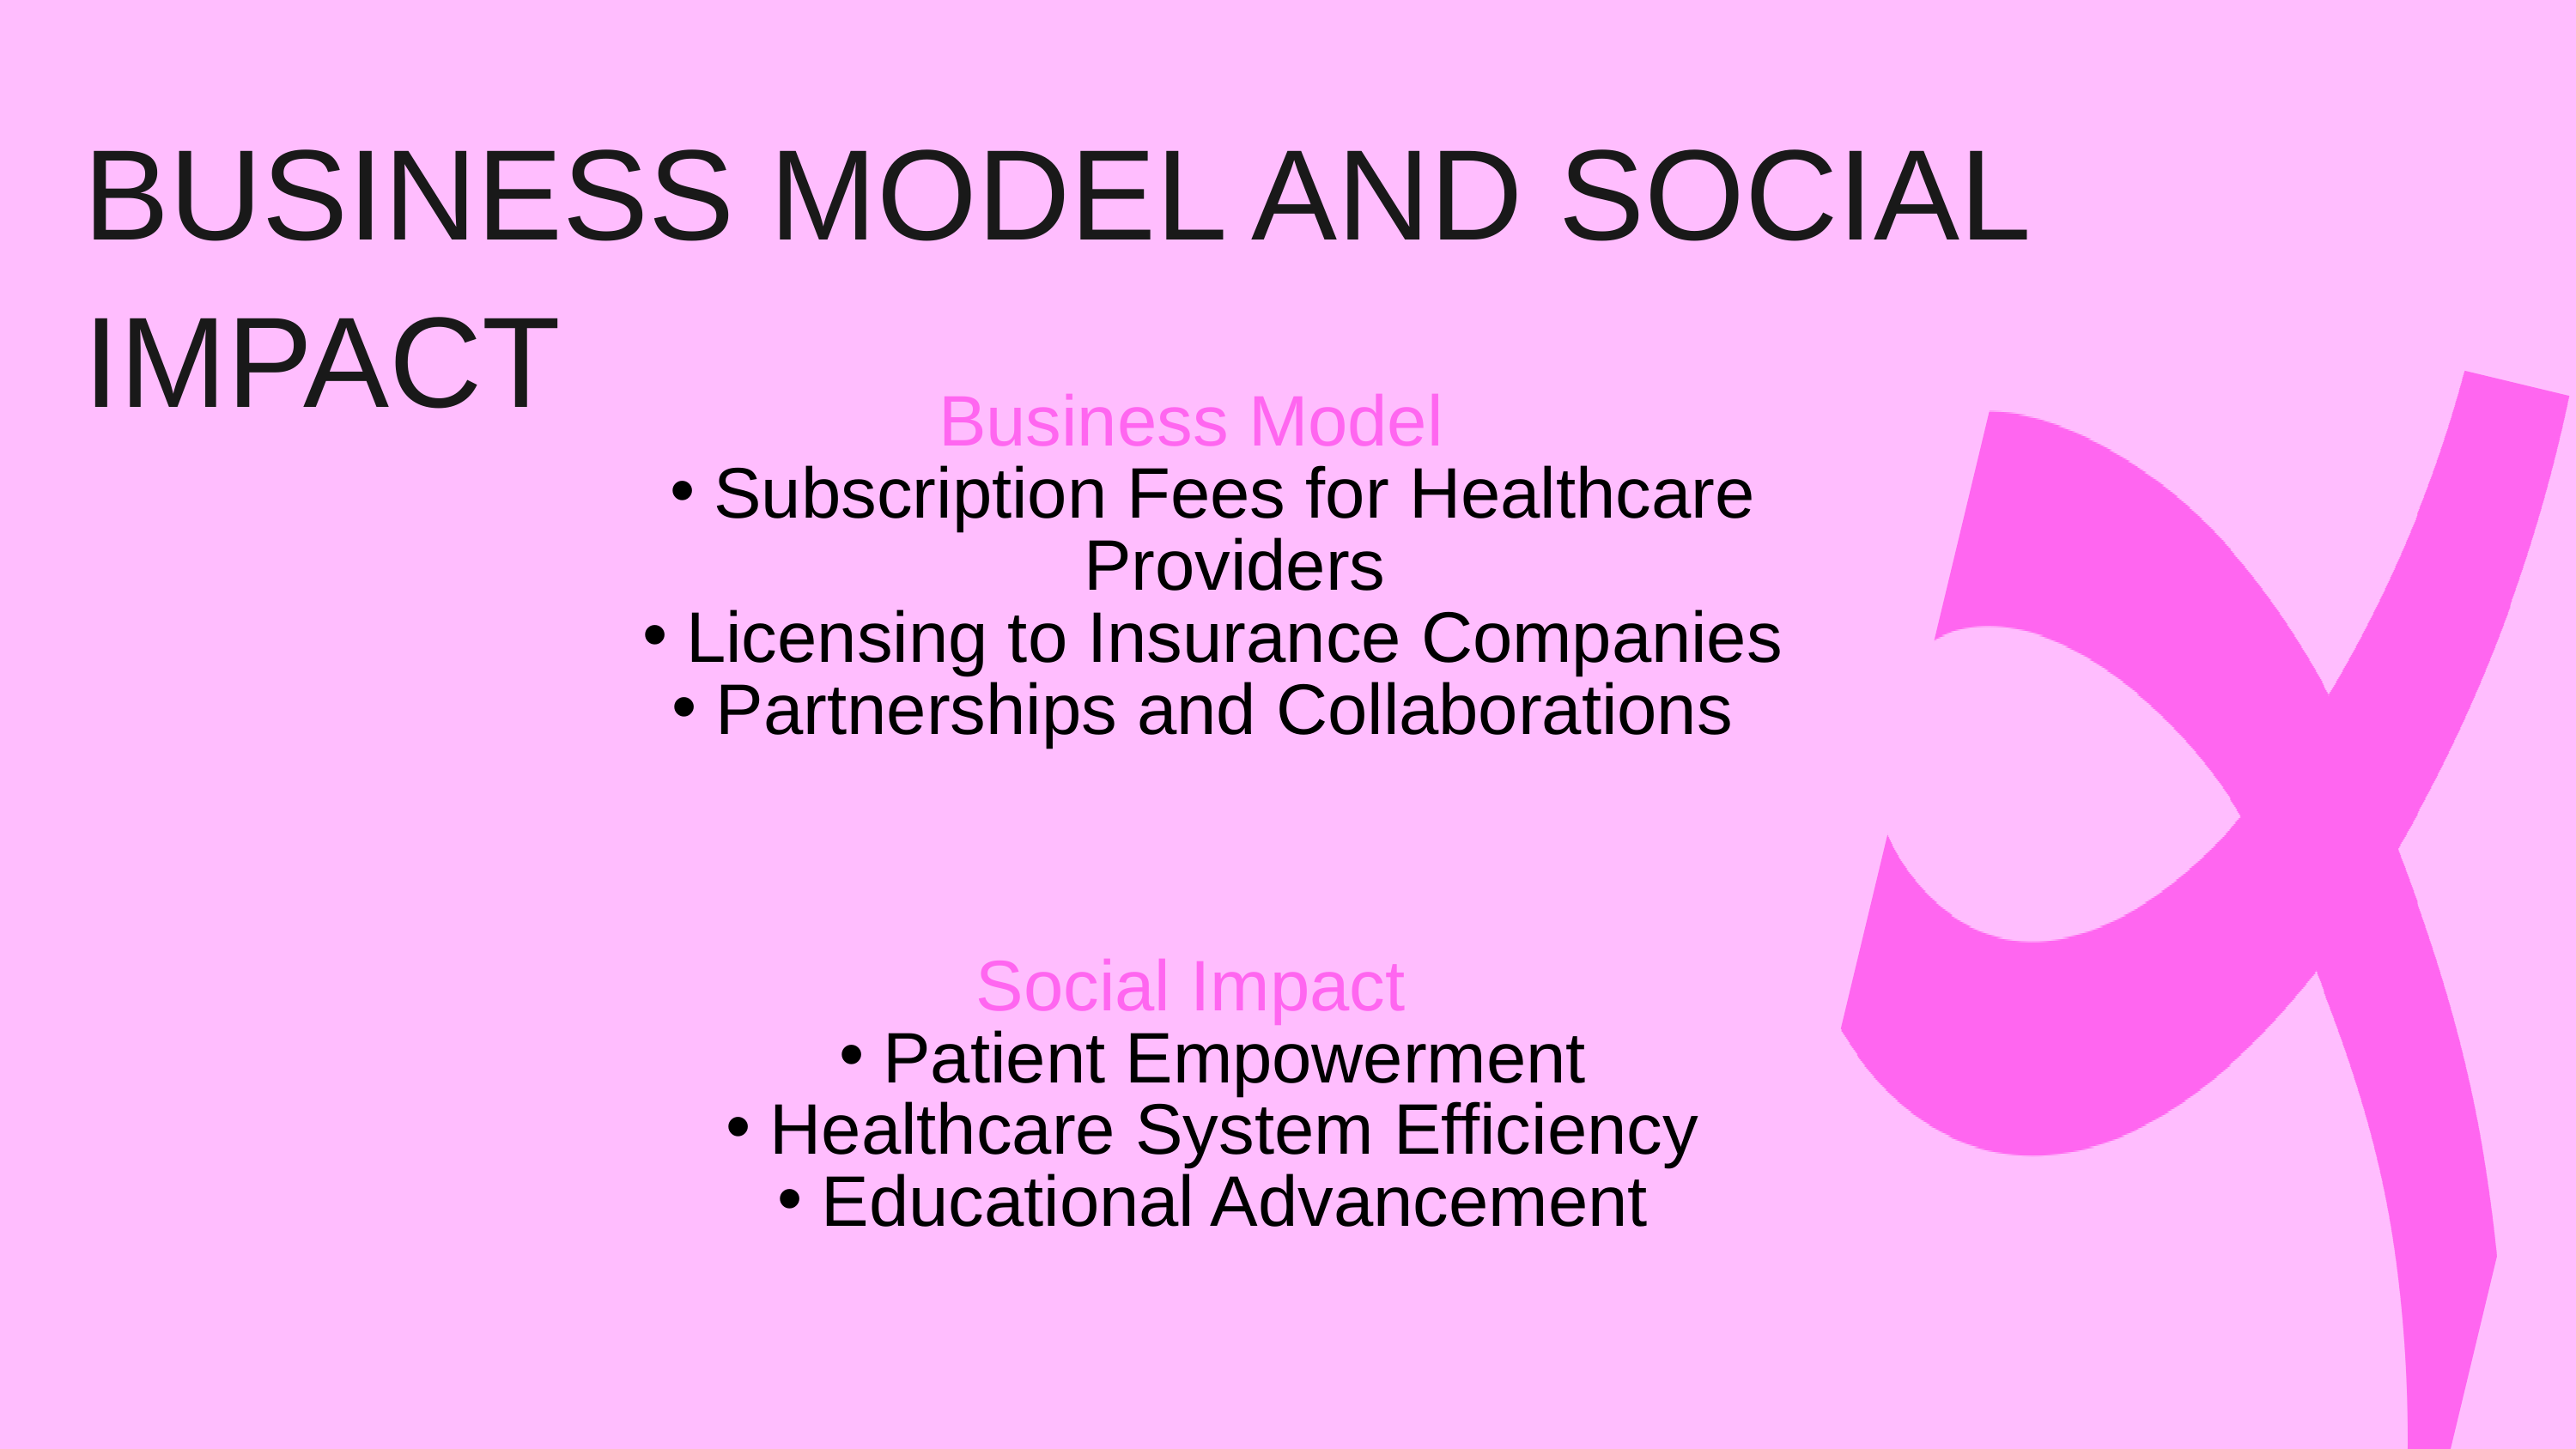

BUSINESS MODEL AND SOCIAL IMPACT
Business Model
Subscription Fees for Healthcare Providers
Licensing to Insurance Companies
Partnerships and Collaborations

Social Impact
Patient Empowerment
Healthcare System Efficiency
Educational Advancement